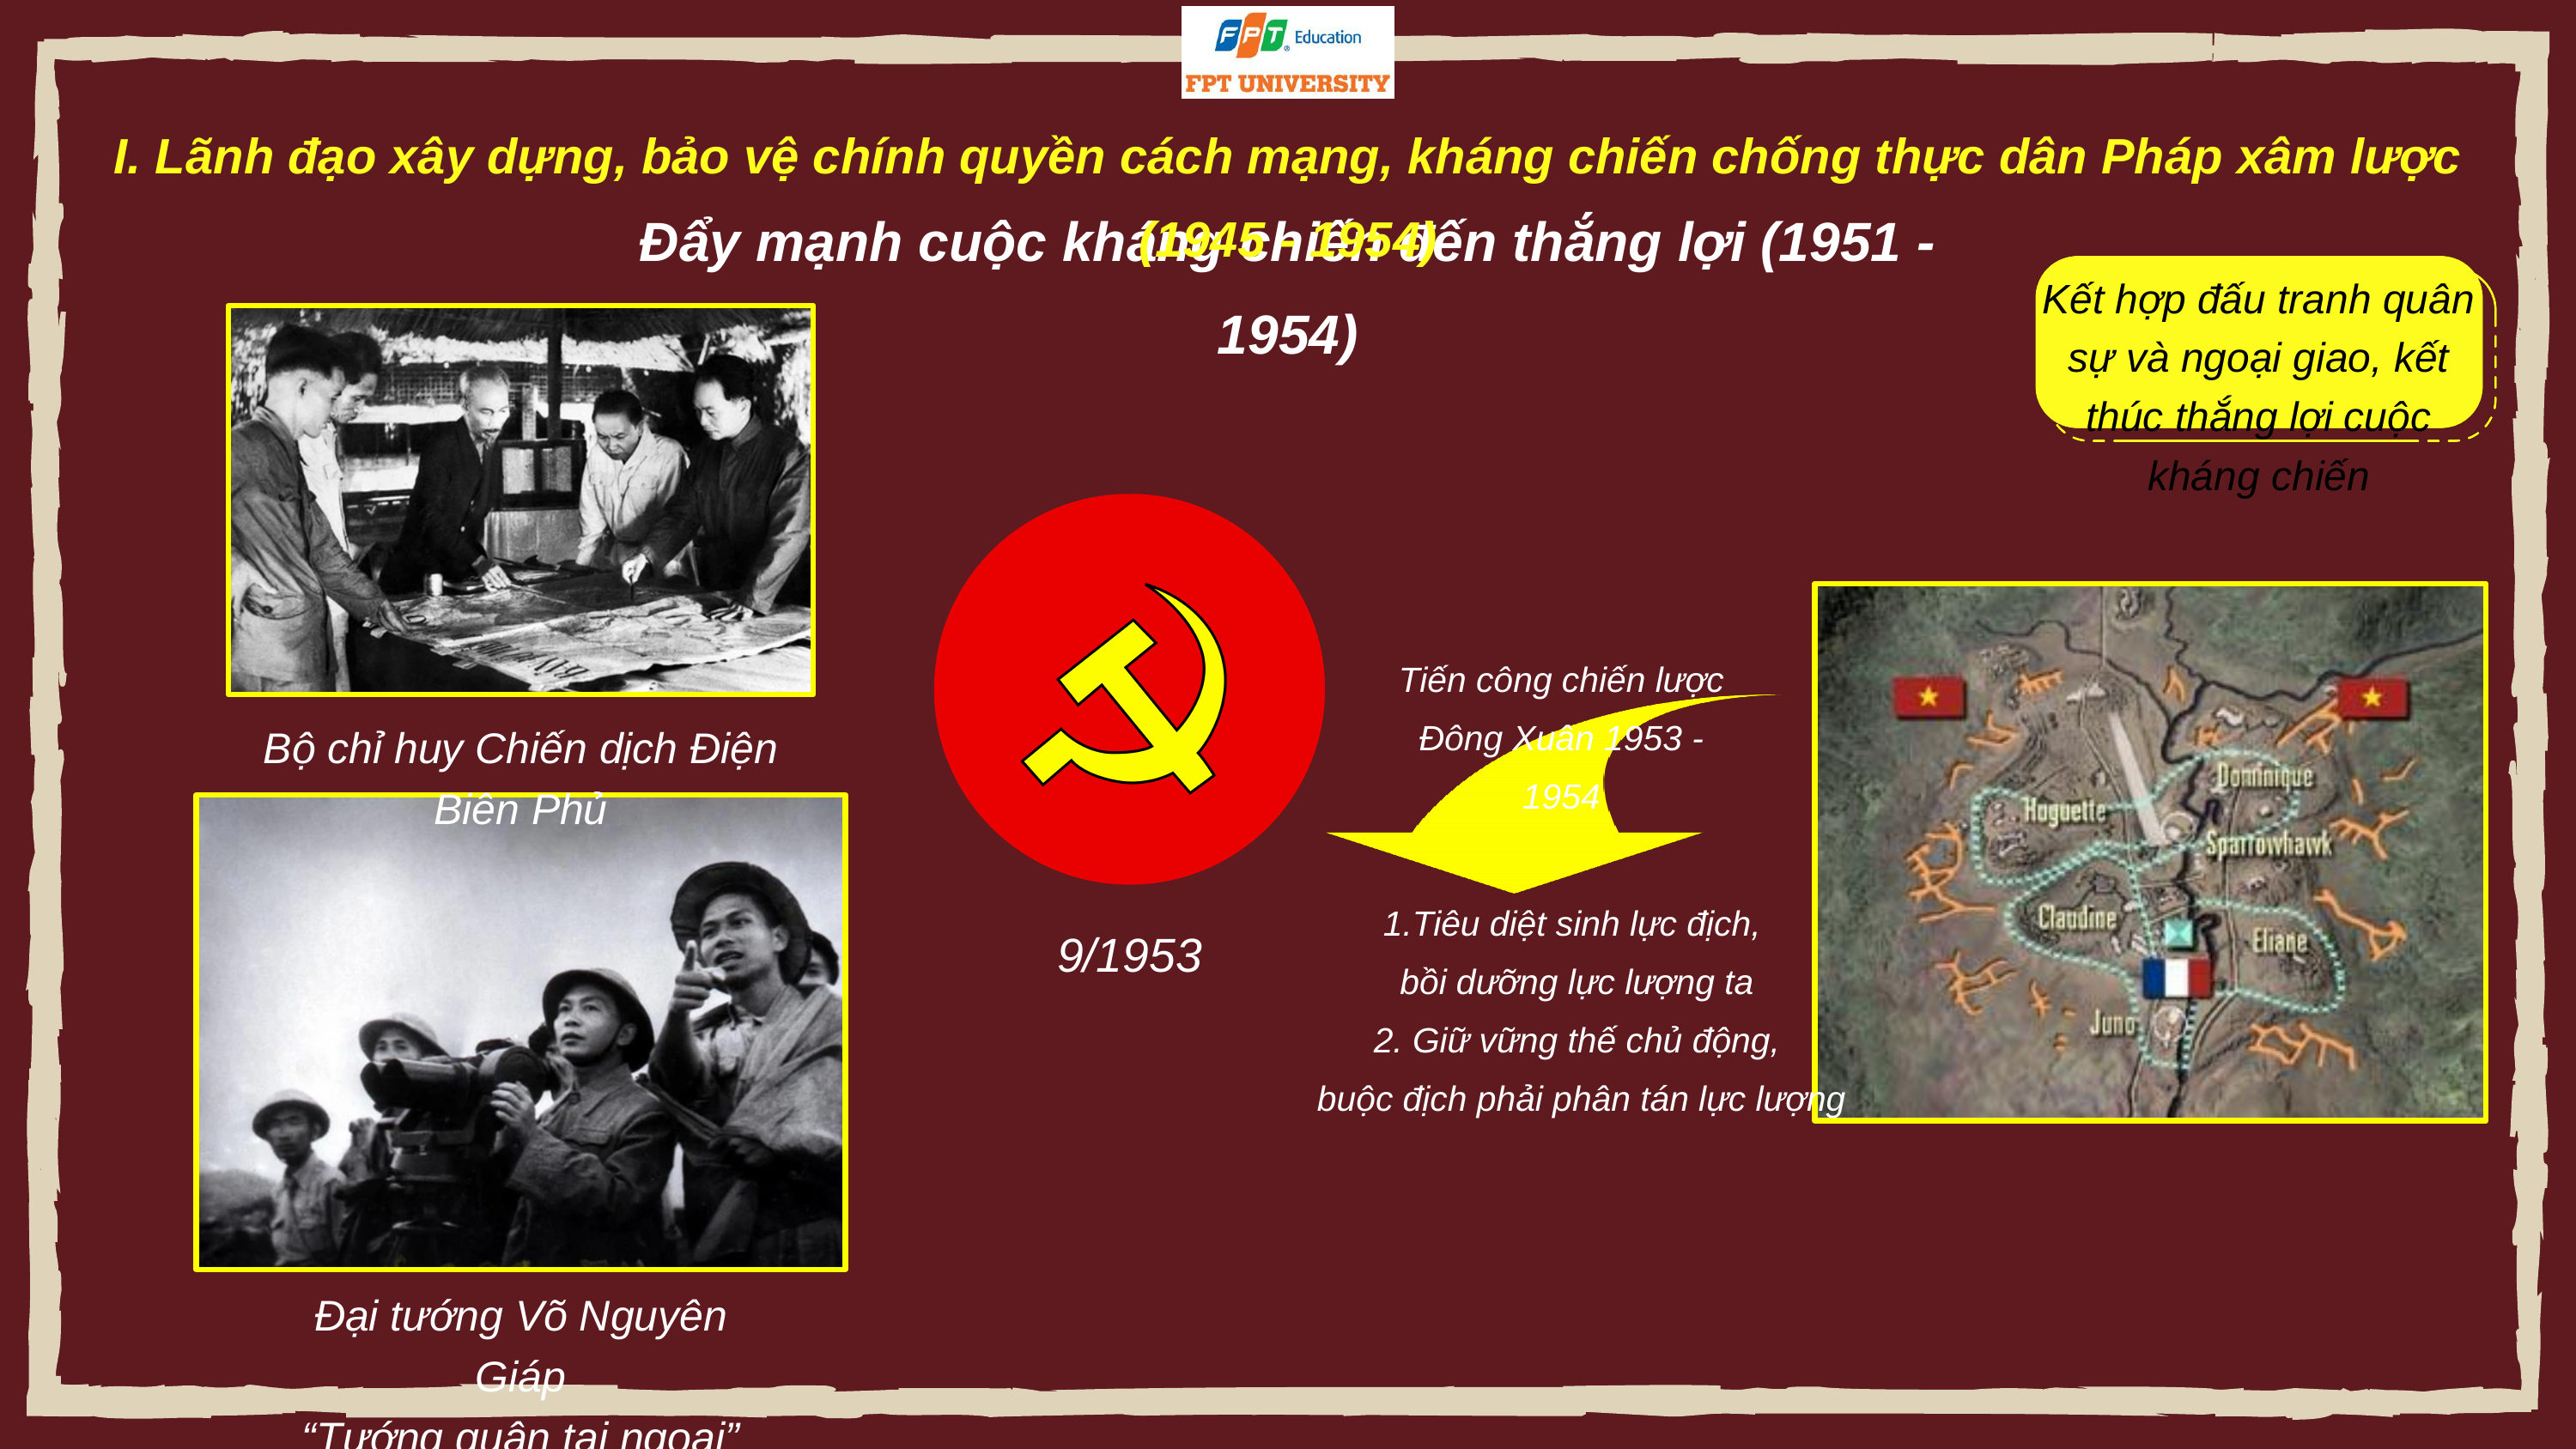

I. Lãnh đạo xây dựng, bảo vệ chính quyền cách mạng, kháng chiến chống thực dân Pháp xâm lược (1945 - 1954)
Đẩy mạnh cuộc kháng chiến đến thắng lợi (1951 - 1954)

Kết hợp đấu tranh quân sự và ngoại giao, kết thúc thắng lợi cuộc kháng chiến

Tiến công chiến lược Đông Xuân 1953 - 1954
Bộ chỉ huy Chiến dịch Điện Biên Phủ

1.Tiêu diệt sinh lực địch,
bồi dưỡng lực lượng ta
2. Giữ vững thế chủ động,
 buộc địch phải phân tán lực lượng
9/1953
Đại tướng Võ Nguyên Giáp
“Tướng quân tại ngoại”